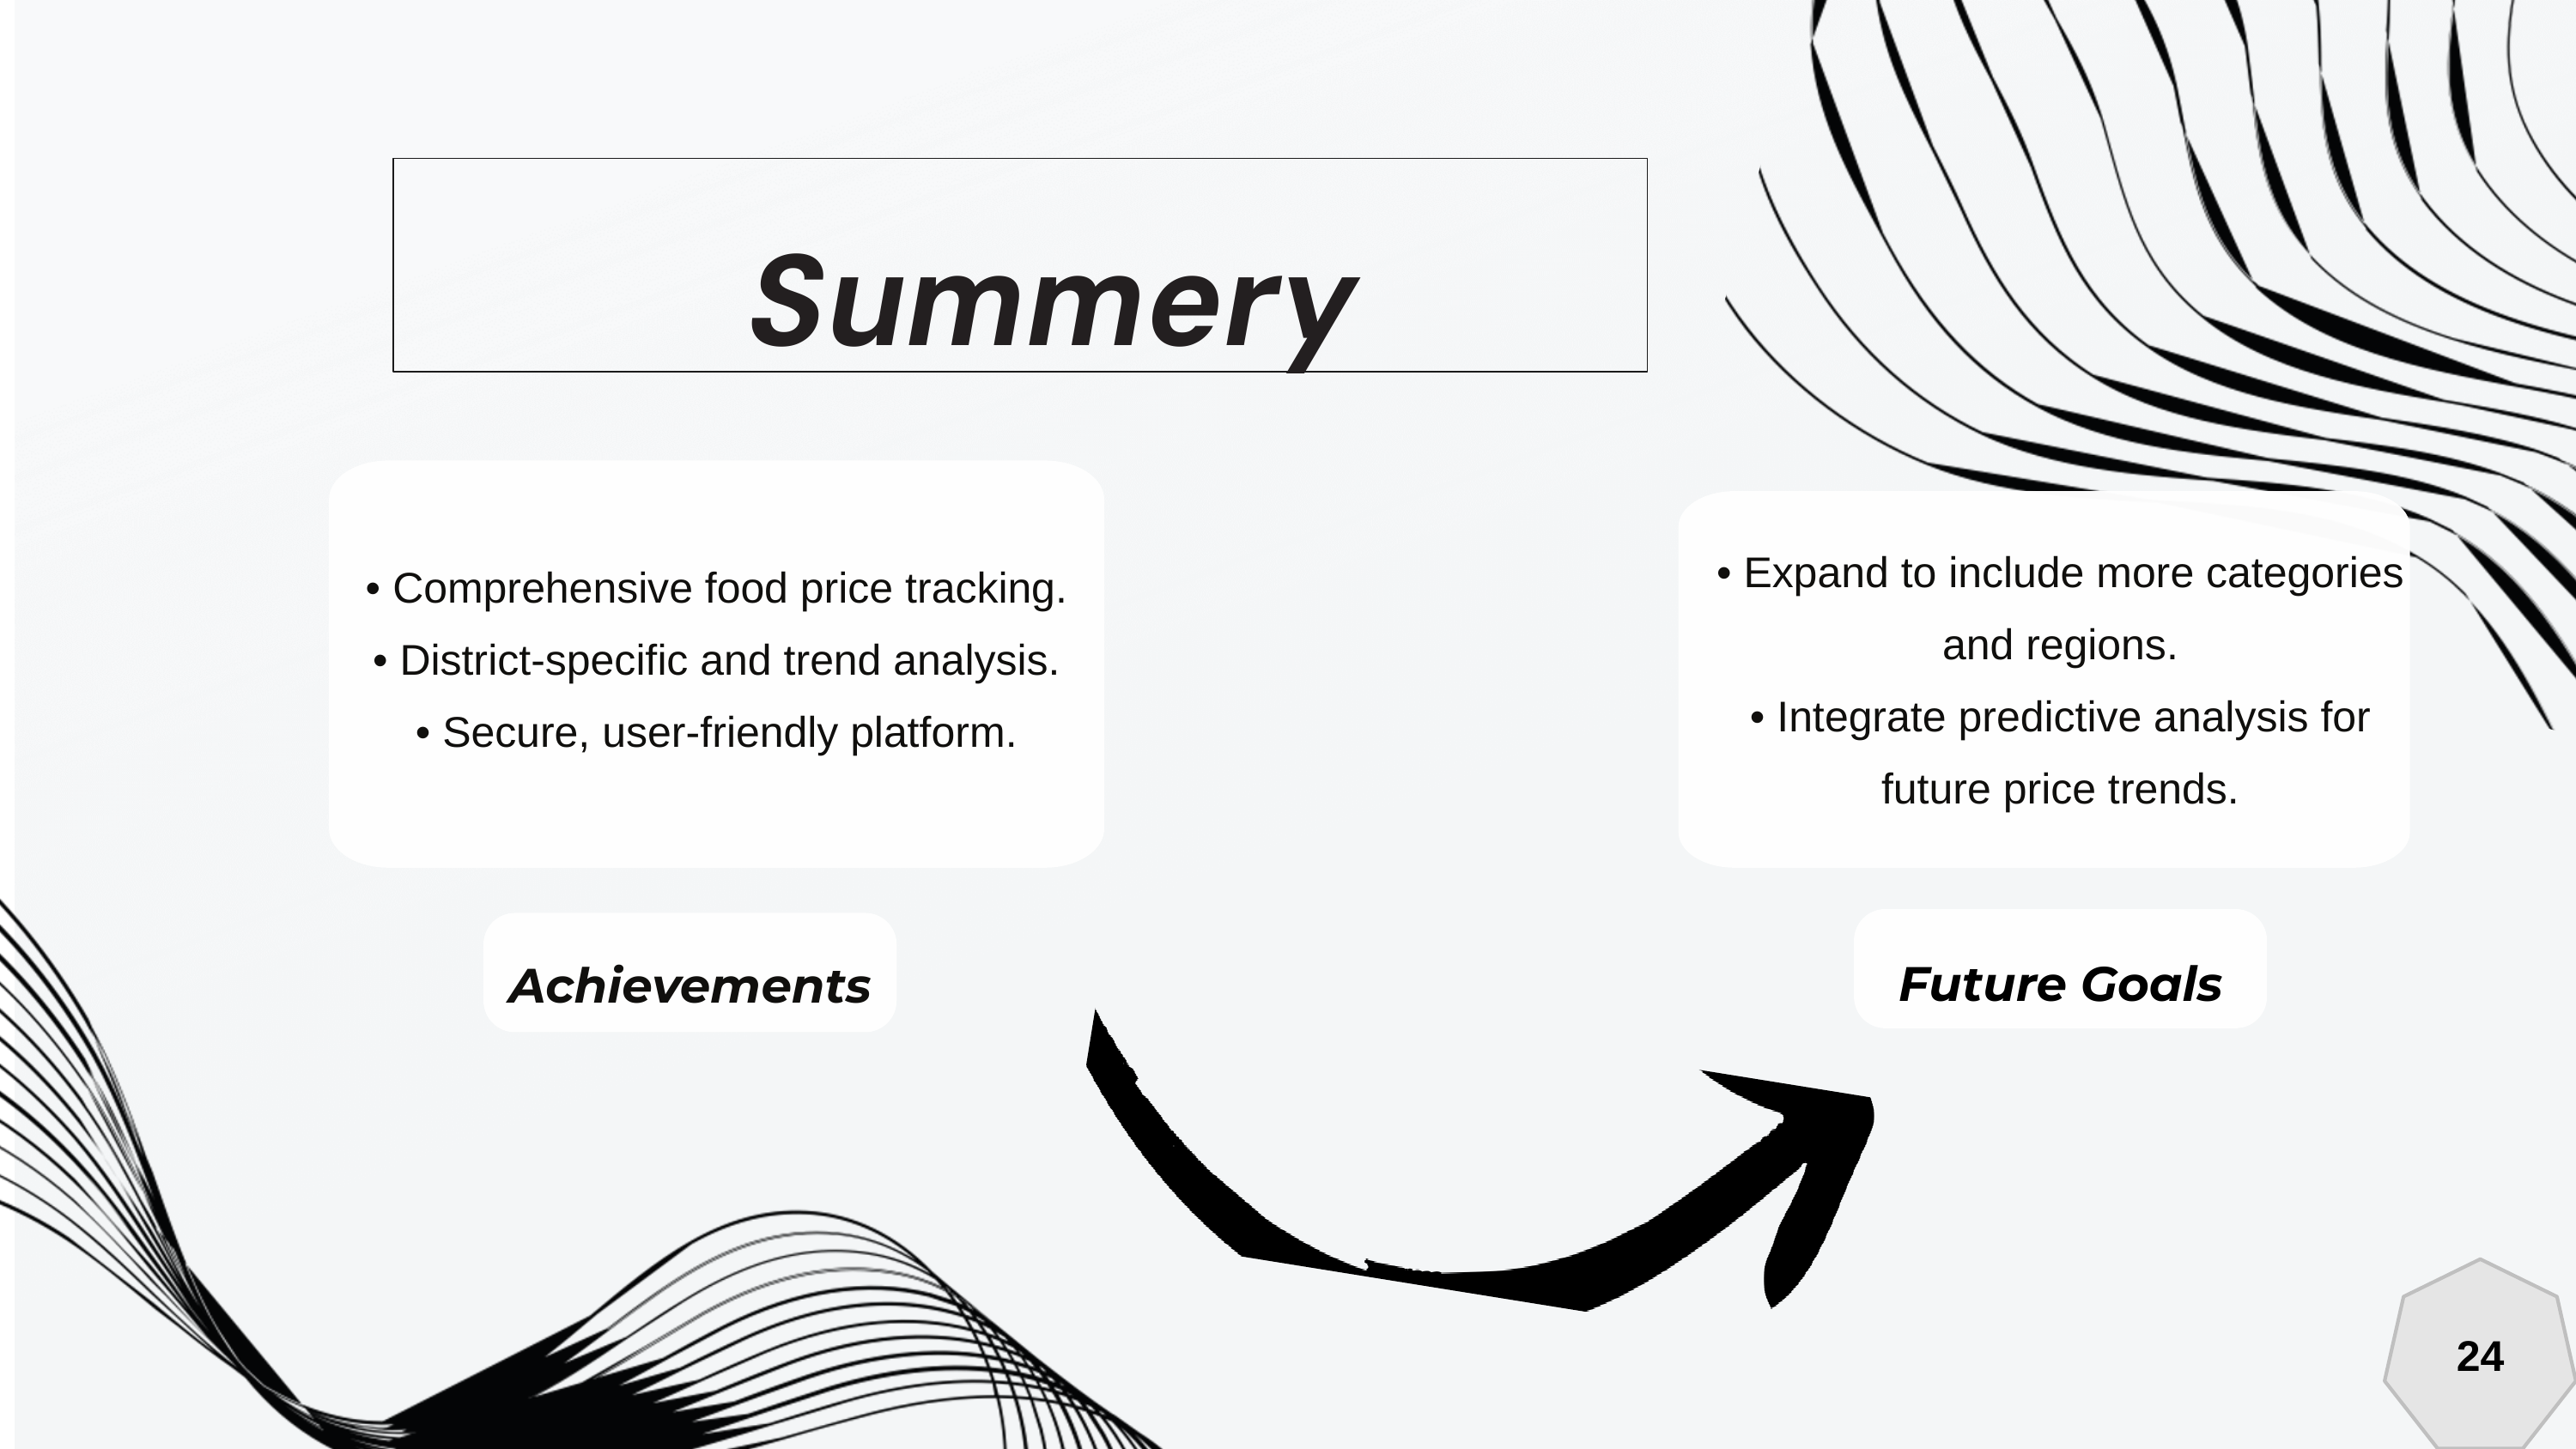

Summery

• Comprehensive food price tracking.
• District-specific and trend analysis.
• Secure, user-friendly platform.
• Expand to include more categories and regions.
• Integrate predictive analysis for future price trends.

Future Goals
Achievements

24